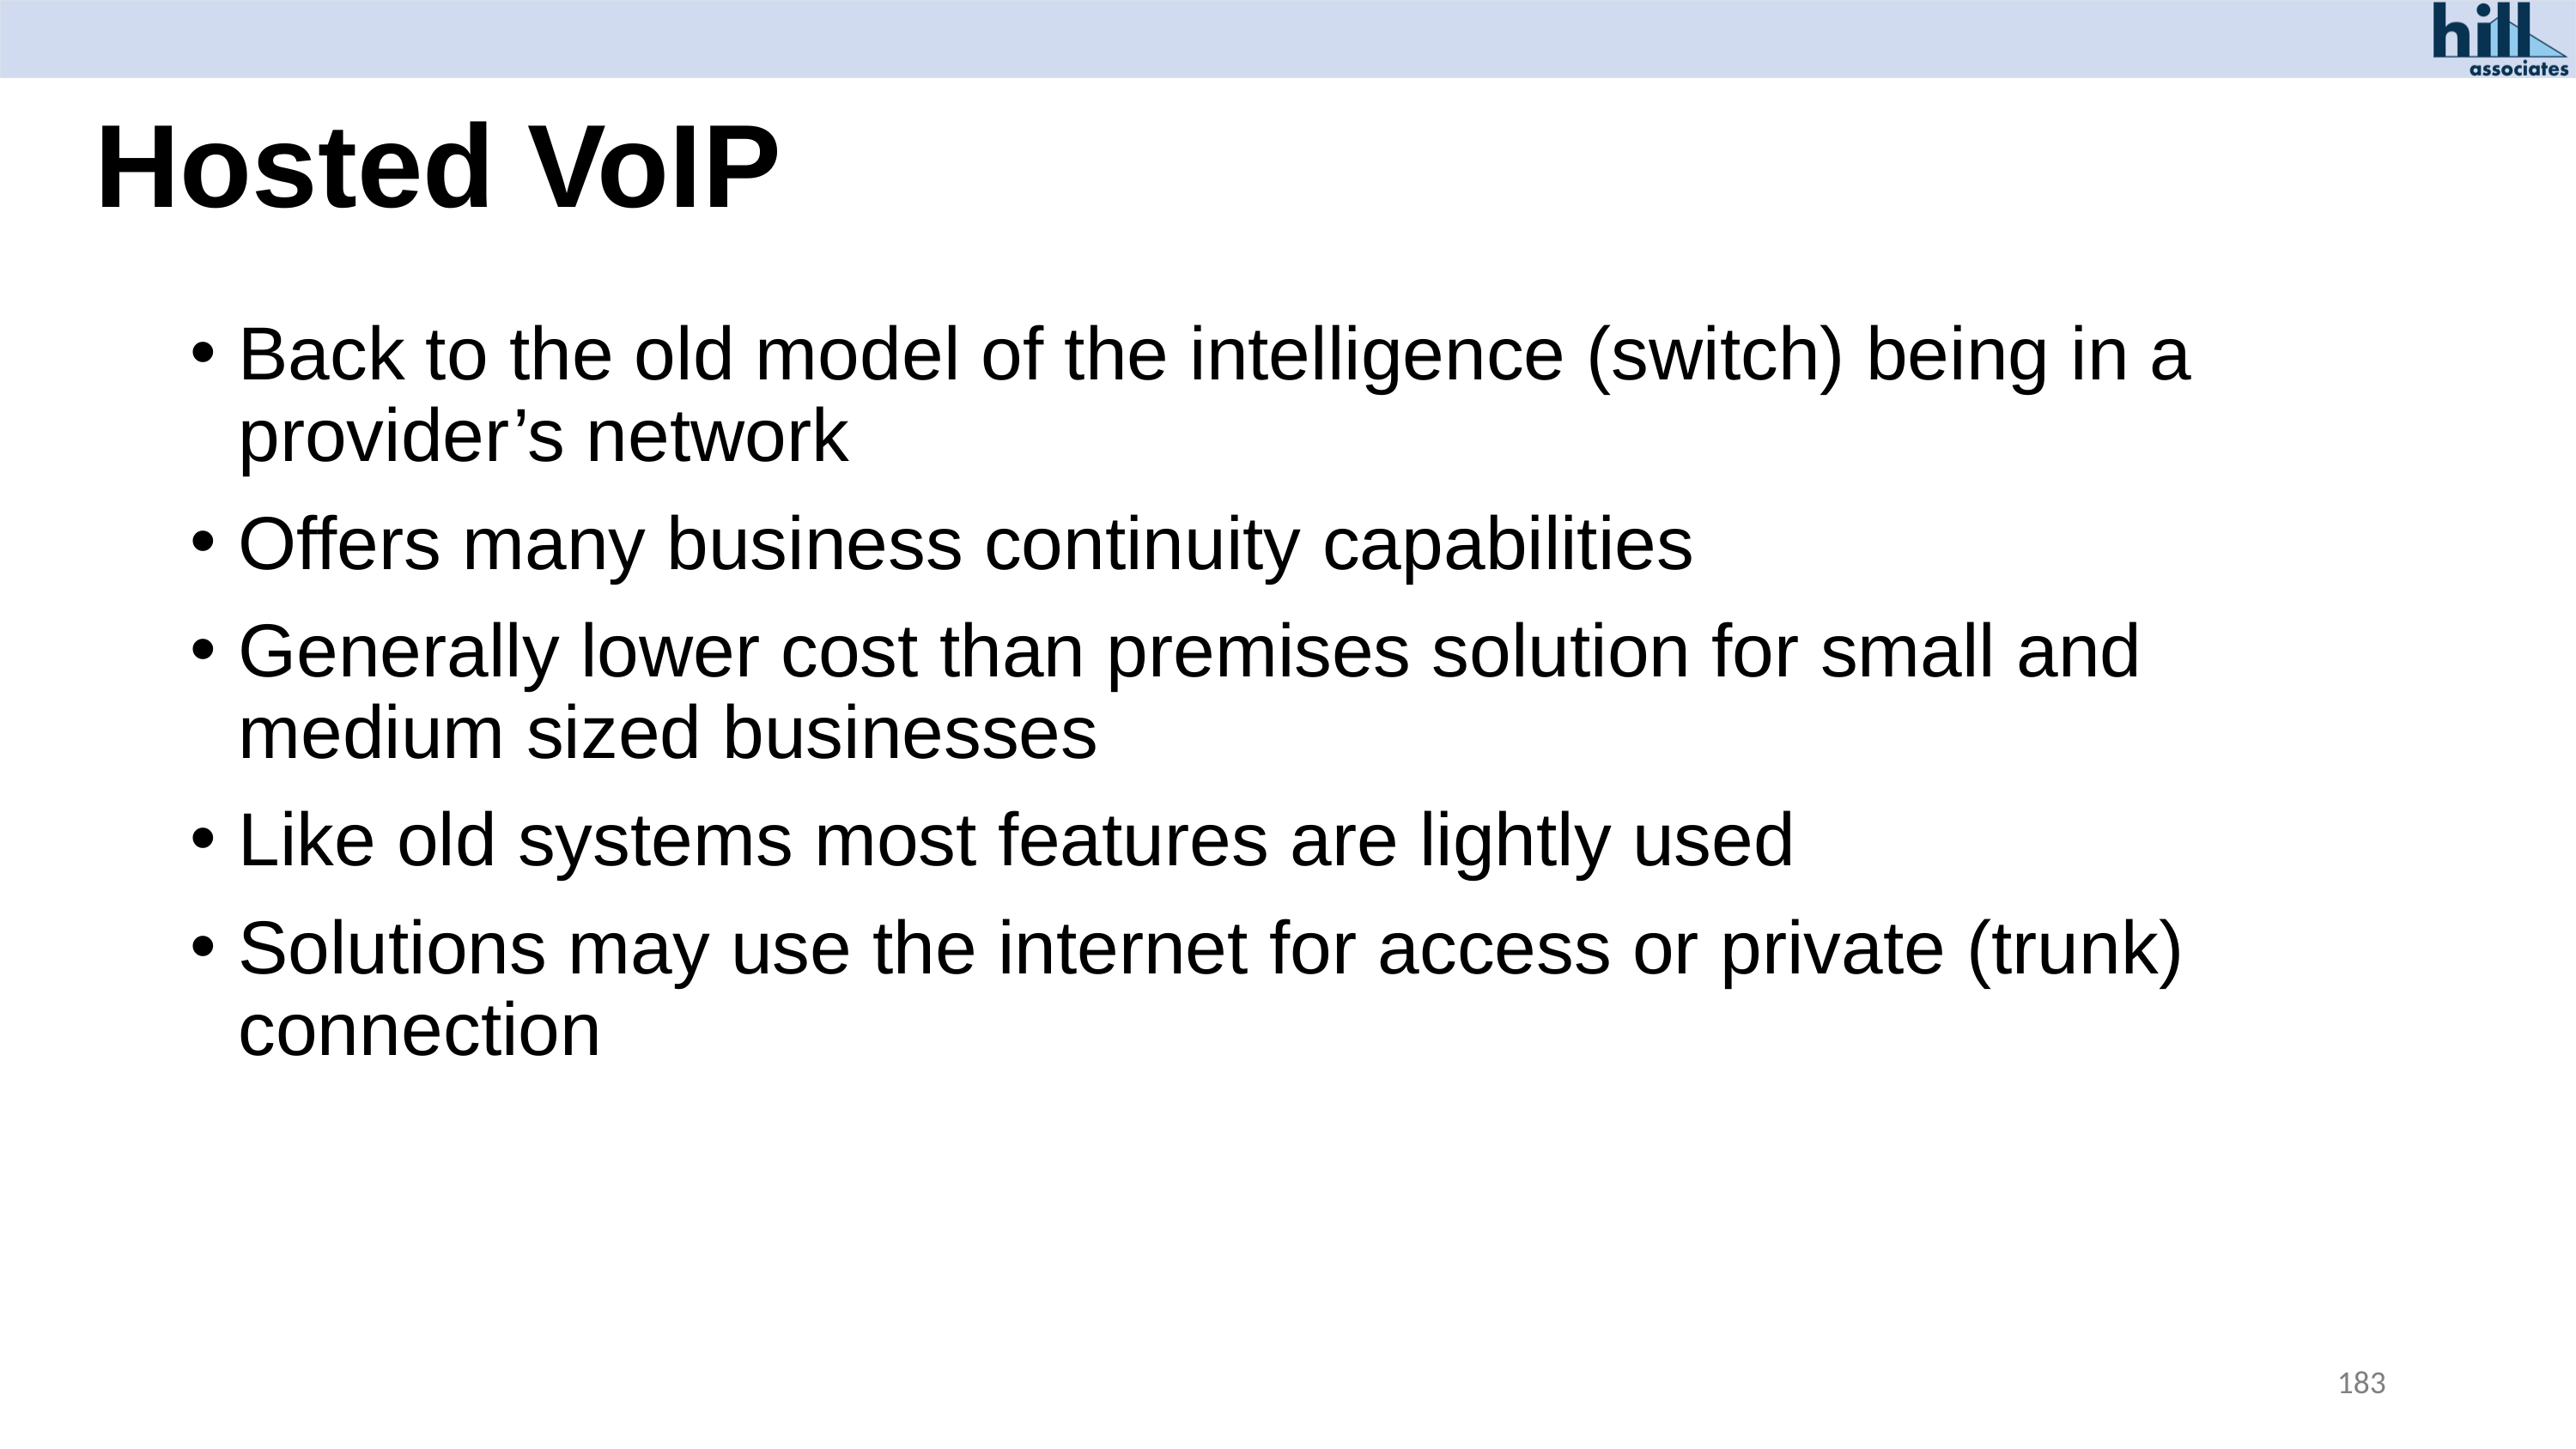

# Hosted VoIP
Back to the old model of the intelligence (switch) being in a provider’s network
Offers many business continuity capabilities
Generally lower cost than premises solution for small and medium sized businesses
Like old systems most features are lightly used
Solutions may use the internet for access or private (trunk) connection

183